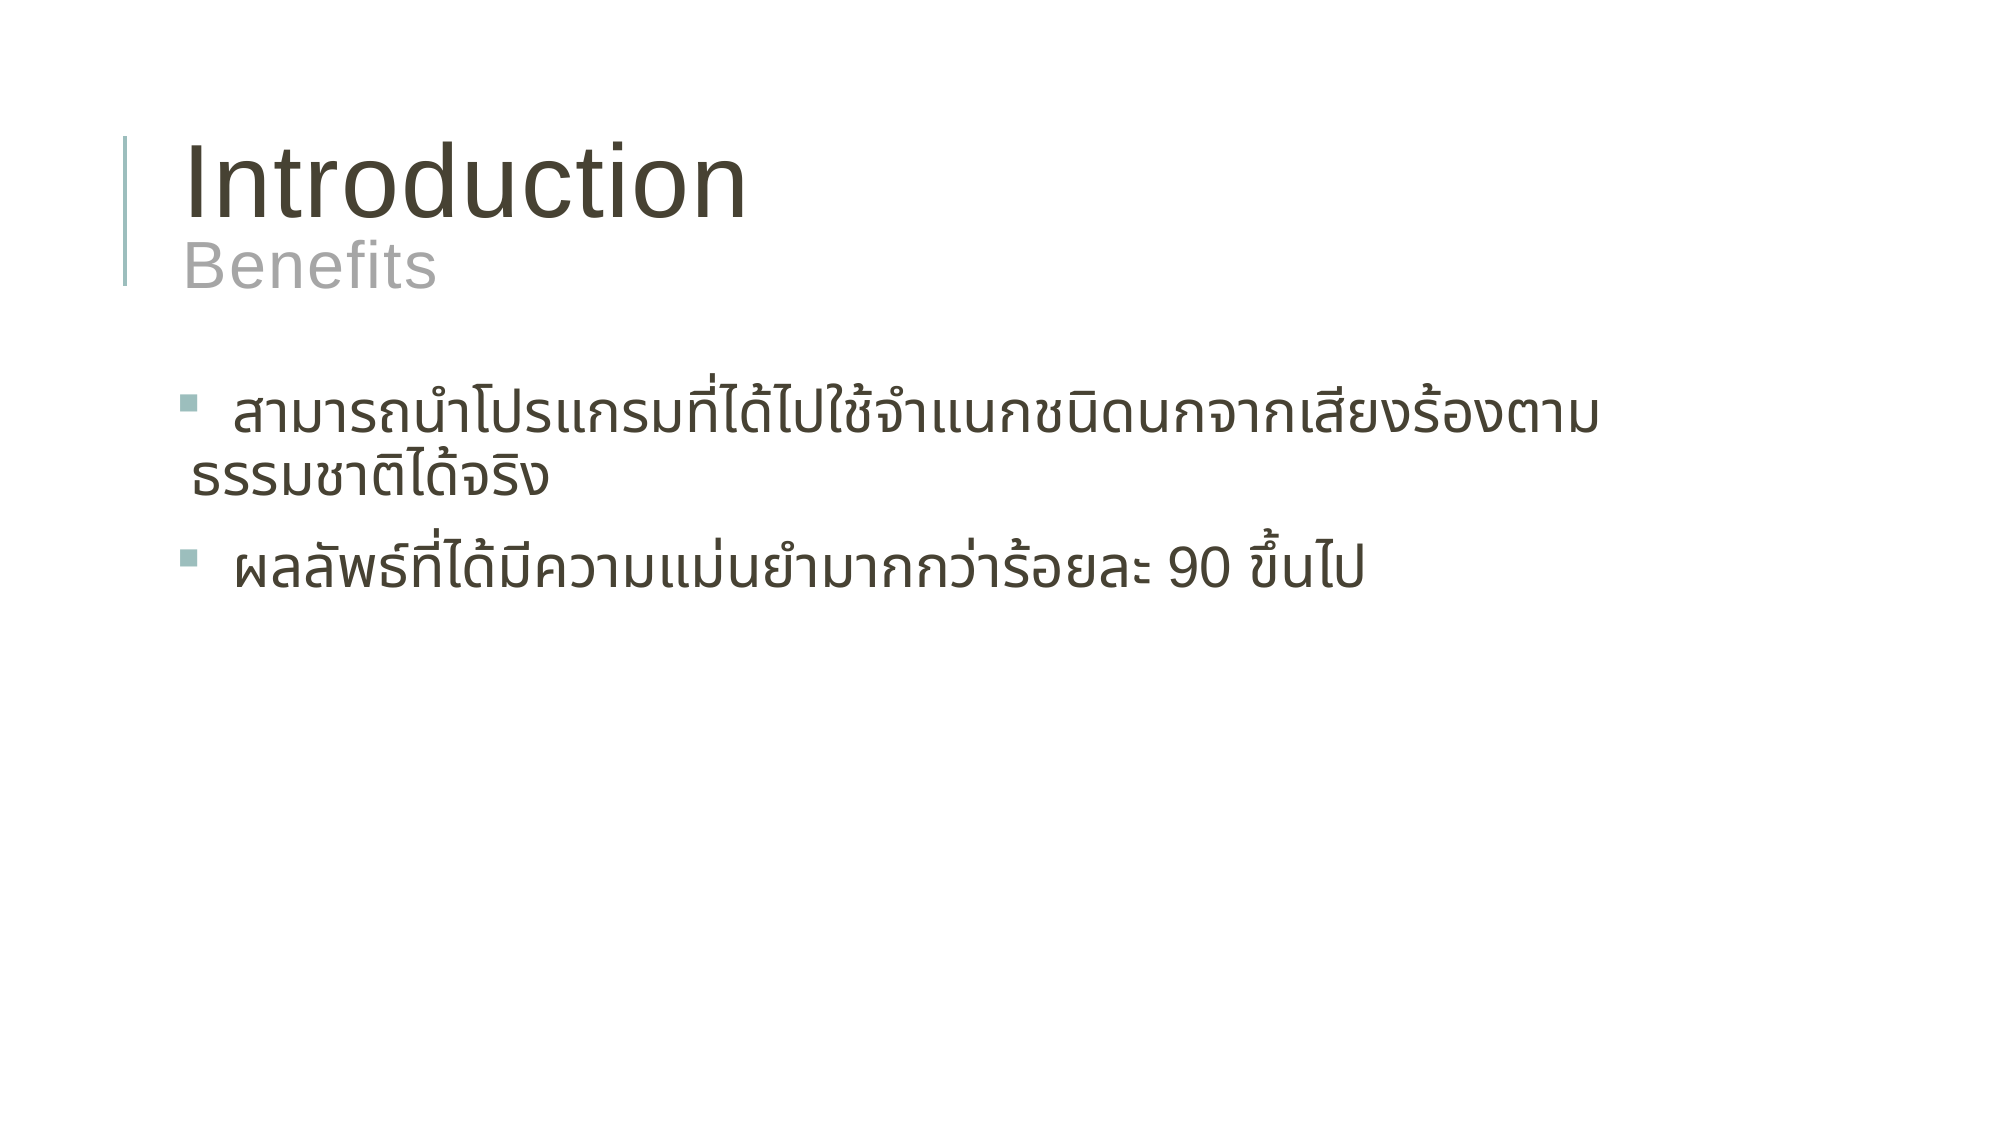

# Introduction Benefits
  สามารถนำโปรแกรมที่ได้ไปใช้จำแนกชนิดนกจากเสียงร้องตามธรรมชาติได้จริง
  ผลลัพธ์ที่ได้มีความแม่นยำมากกว่าร้อยละ 90 ขึ้นไป